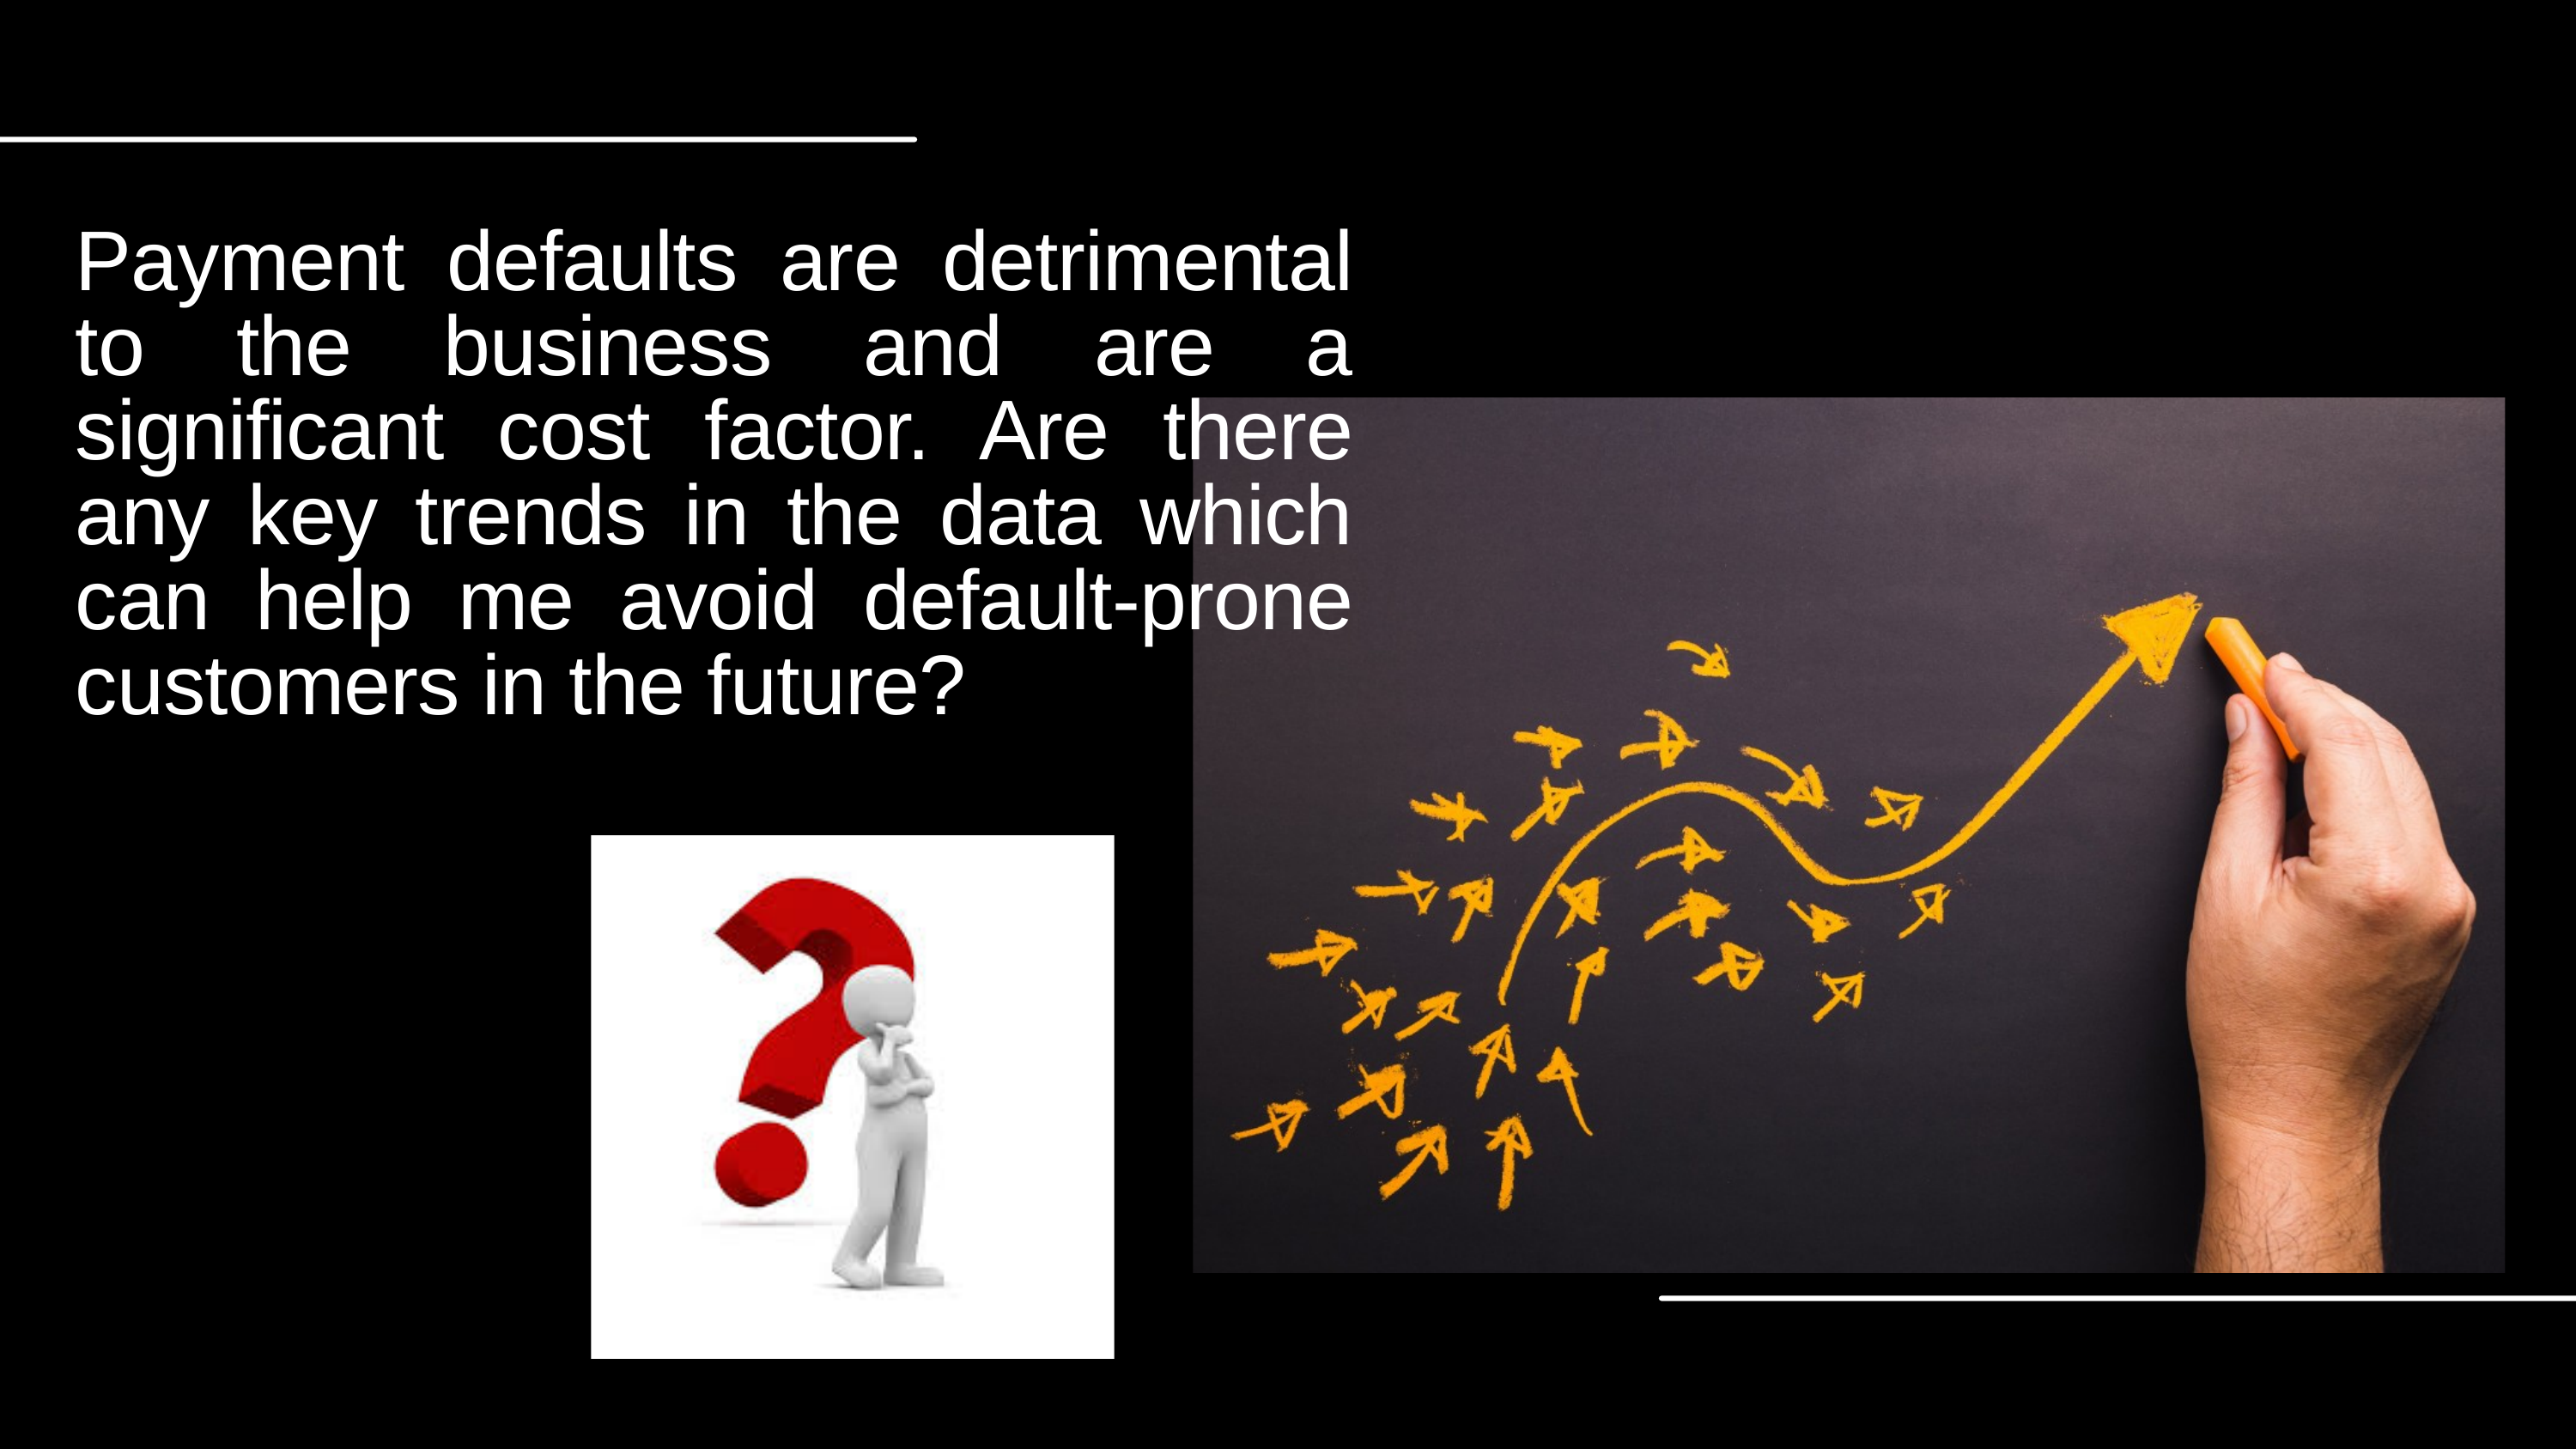

Payment defaults are detrimental to the business and are a significant cost factor. Are there any key trends in the data which can help me avoid default-prone customers in the future?